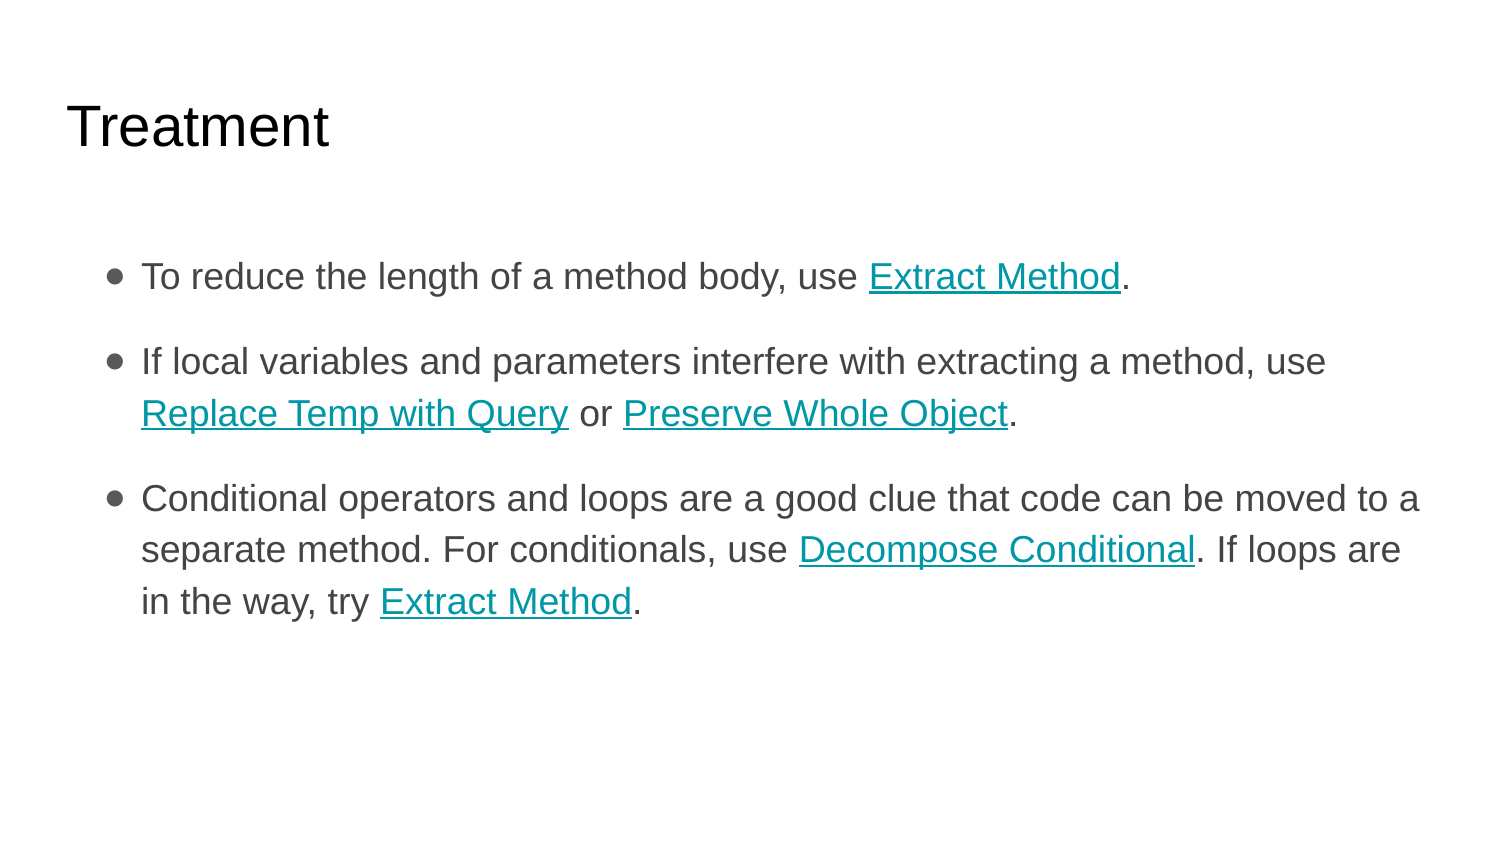

# Treatment
To reduce the length of a method body, use Extract Method.
If local variables and parameters interfere with extracting a method, use Replace Temp with Query or Preserve Whole Object.
Conditional operators and loops are a good clue that code can be moved to a separate method. For conditionals, use Decompose Conditional. If loops are in the way, try Extract Method.